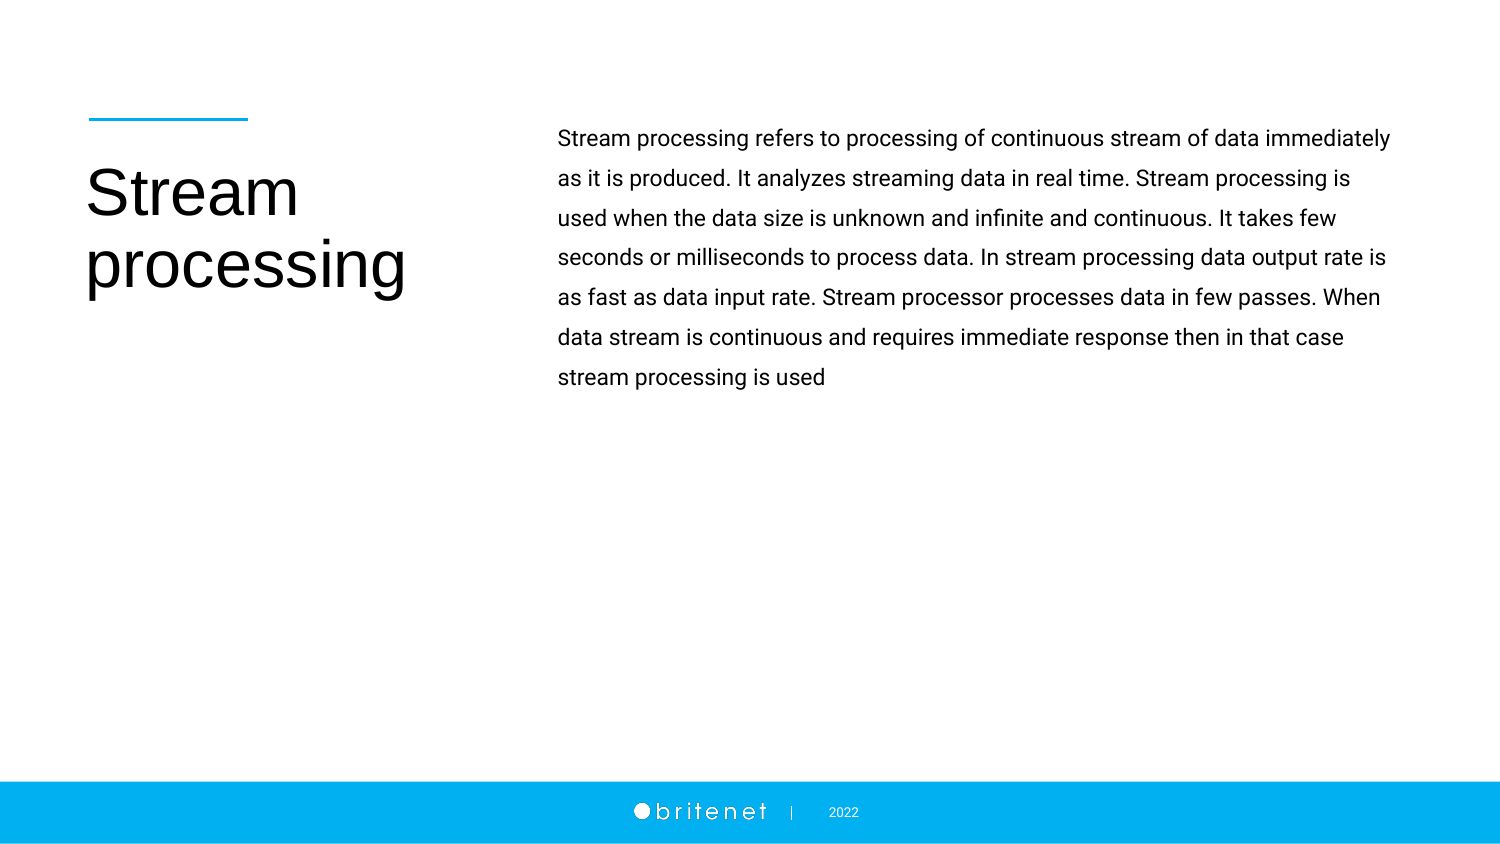

Stream processing refers to processing of continuous stream of data immediately as it is produced. It analyzes streaming data in real time. Stream processing is used when the data size is unknown and infinite and continuous. It takes few seconds or milliseconds to process data. In stream processing data output rate is as fast as data input rate. Stream processor processes data in few passes. When data stream is continuous and requires immediate response then in that case stream processing is used
# Stream processing